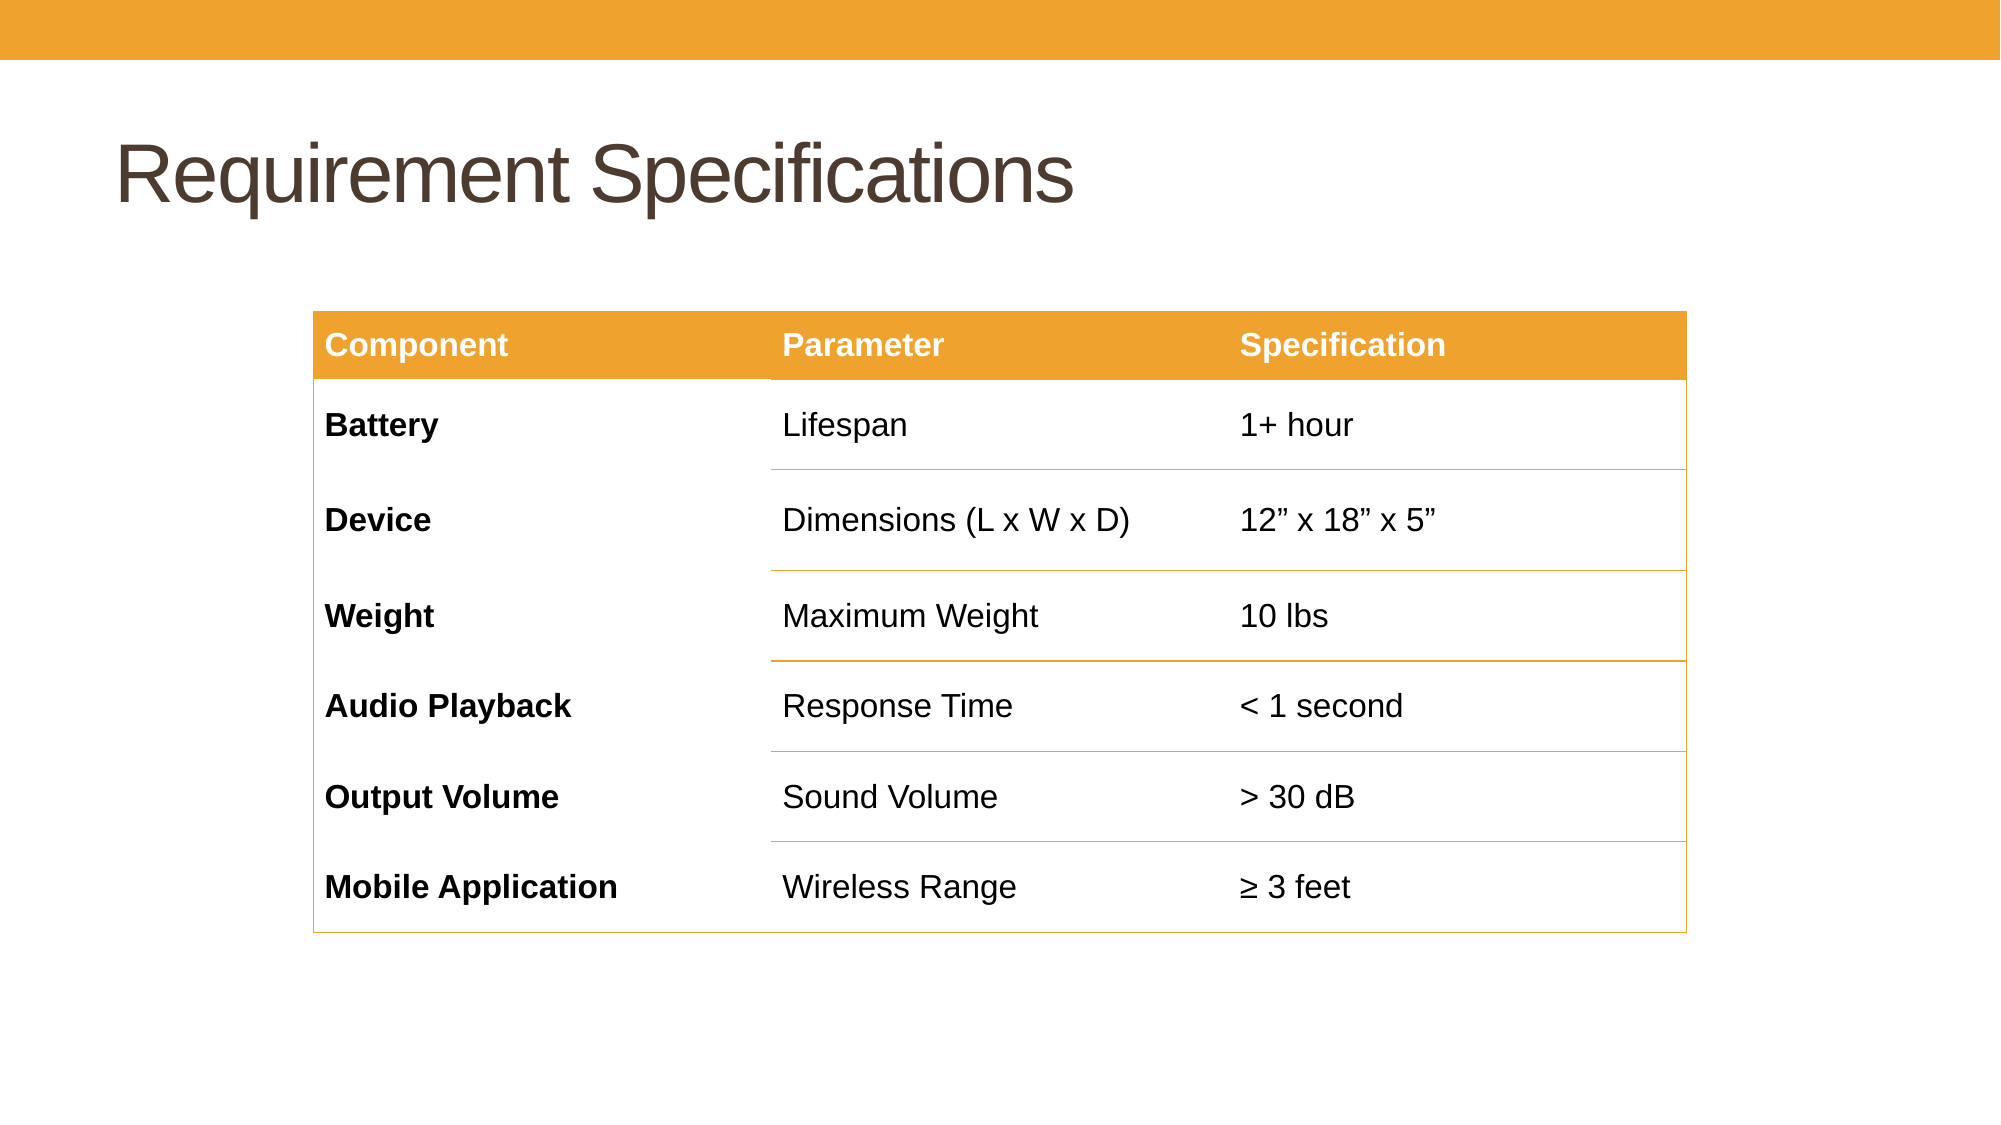

# Requirement Specifications
| Component | Parameter | Specification |
| --- | --- | --- |
| Battery | Lifespan | 1+ hour |
| Device | Dimensions (L x W x D) | 12” x 18” x 5” |
| Weight | Maximum Weight | 10 lbs |
| Audio Playback | Response Time | < 1 second |
| Output Volume | Sound Volume | > 30 dB |
| Mobile Application | Wireless Range | ≥ 3 feet |